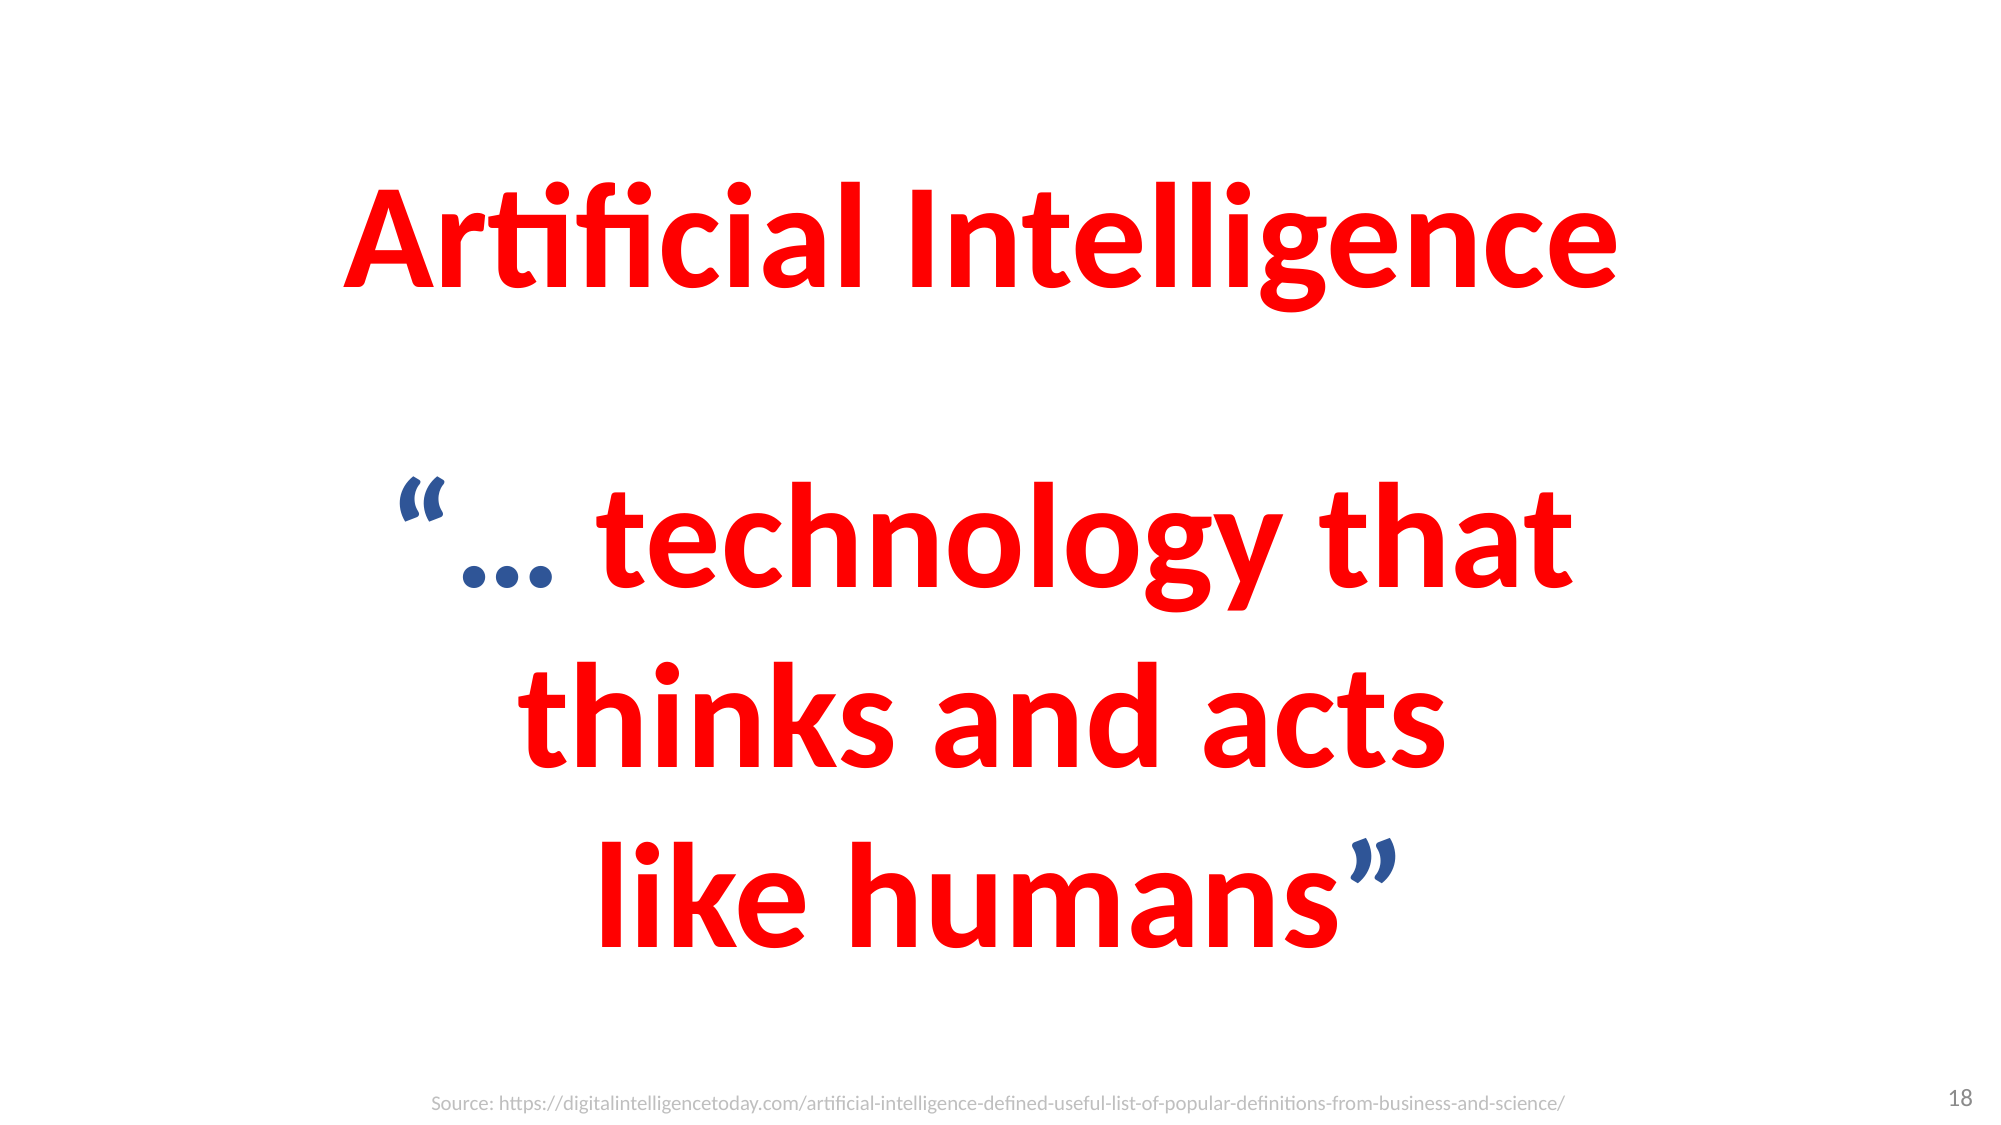

# Artificial Intelligence “… technology that thinks and acts like humans”
18
Source: https://digitalintelligencetoday.com/artificial-intelligence-defined-useful-list-of-popular-definitions-from-business-and-science/